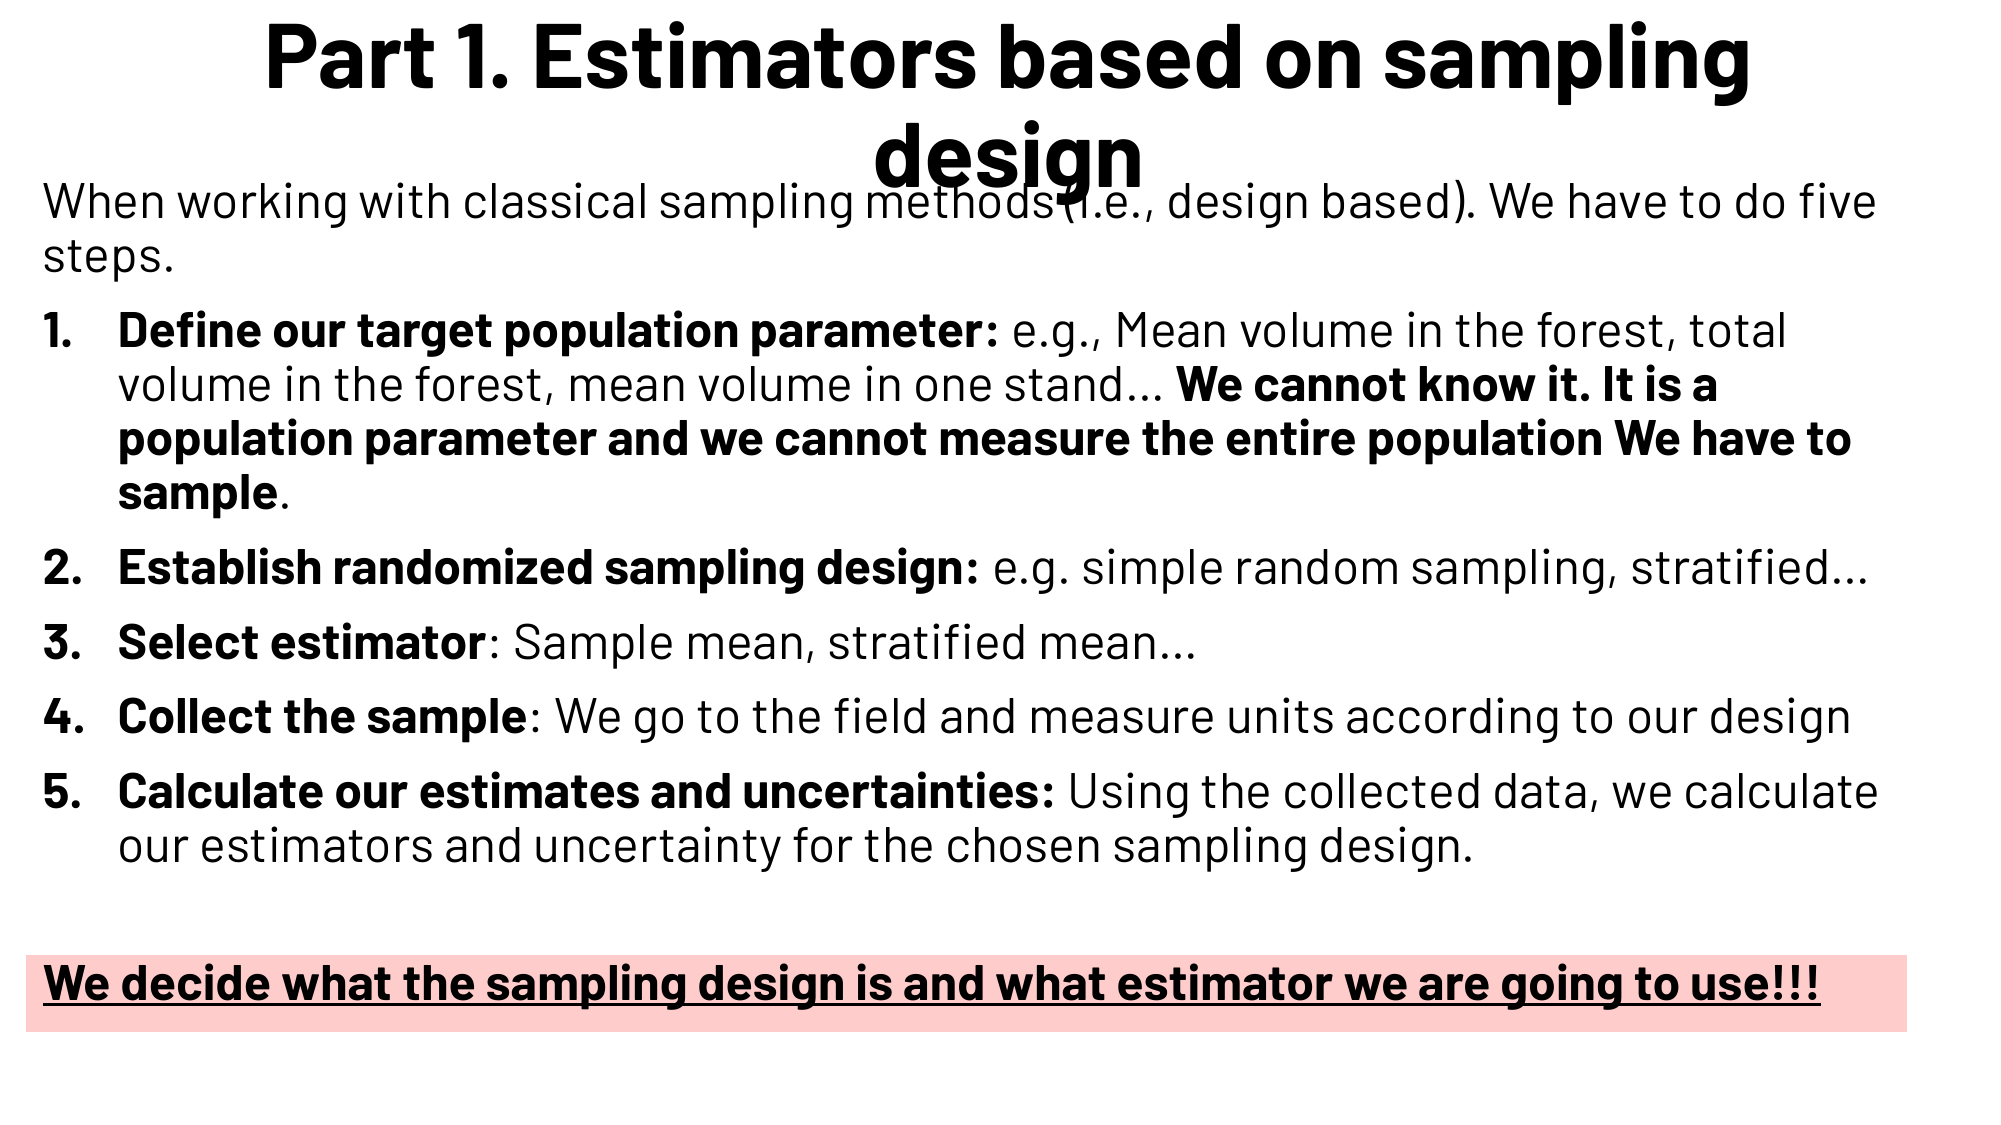

# Part 1. Estimators based on sampling design
When working with classical sampling methods (i.e., design based). We have to do five steps.
Define our target population parameter: e.g., Mean volume in the forest, total volume in the forest, mean volume in one stand… We cannot know it. It is a population parameter and we cannot measure the entire population We have to sample.
Establish randomized sampling design: e.g. simple random sampling, stratified…
Select estimator: Sample mean, stratified mean…
Collect the sample: We go to the field and measure units according to our design
Calculate our estimates and uncertainties: Using the collected data, we calculate our estimators and uncertainty for the chosen sampling design.
We decide what the sampling design is and what estimator we are going to use!!!